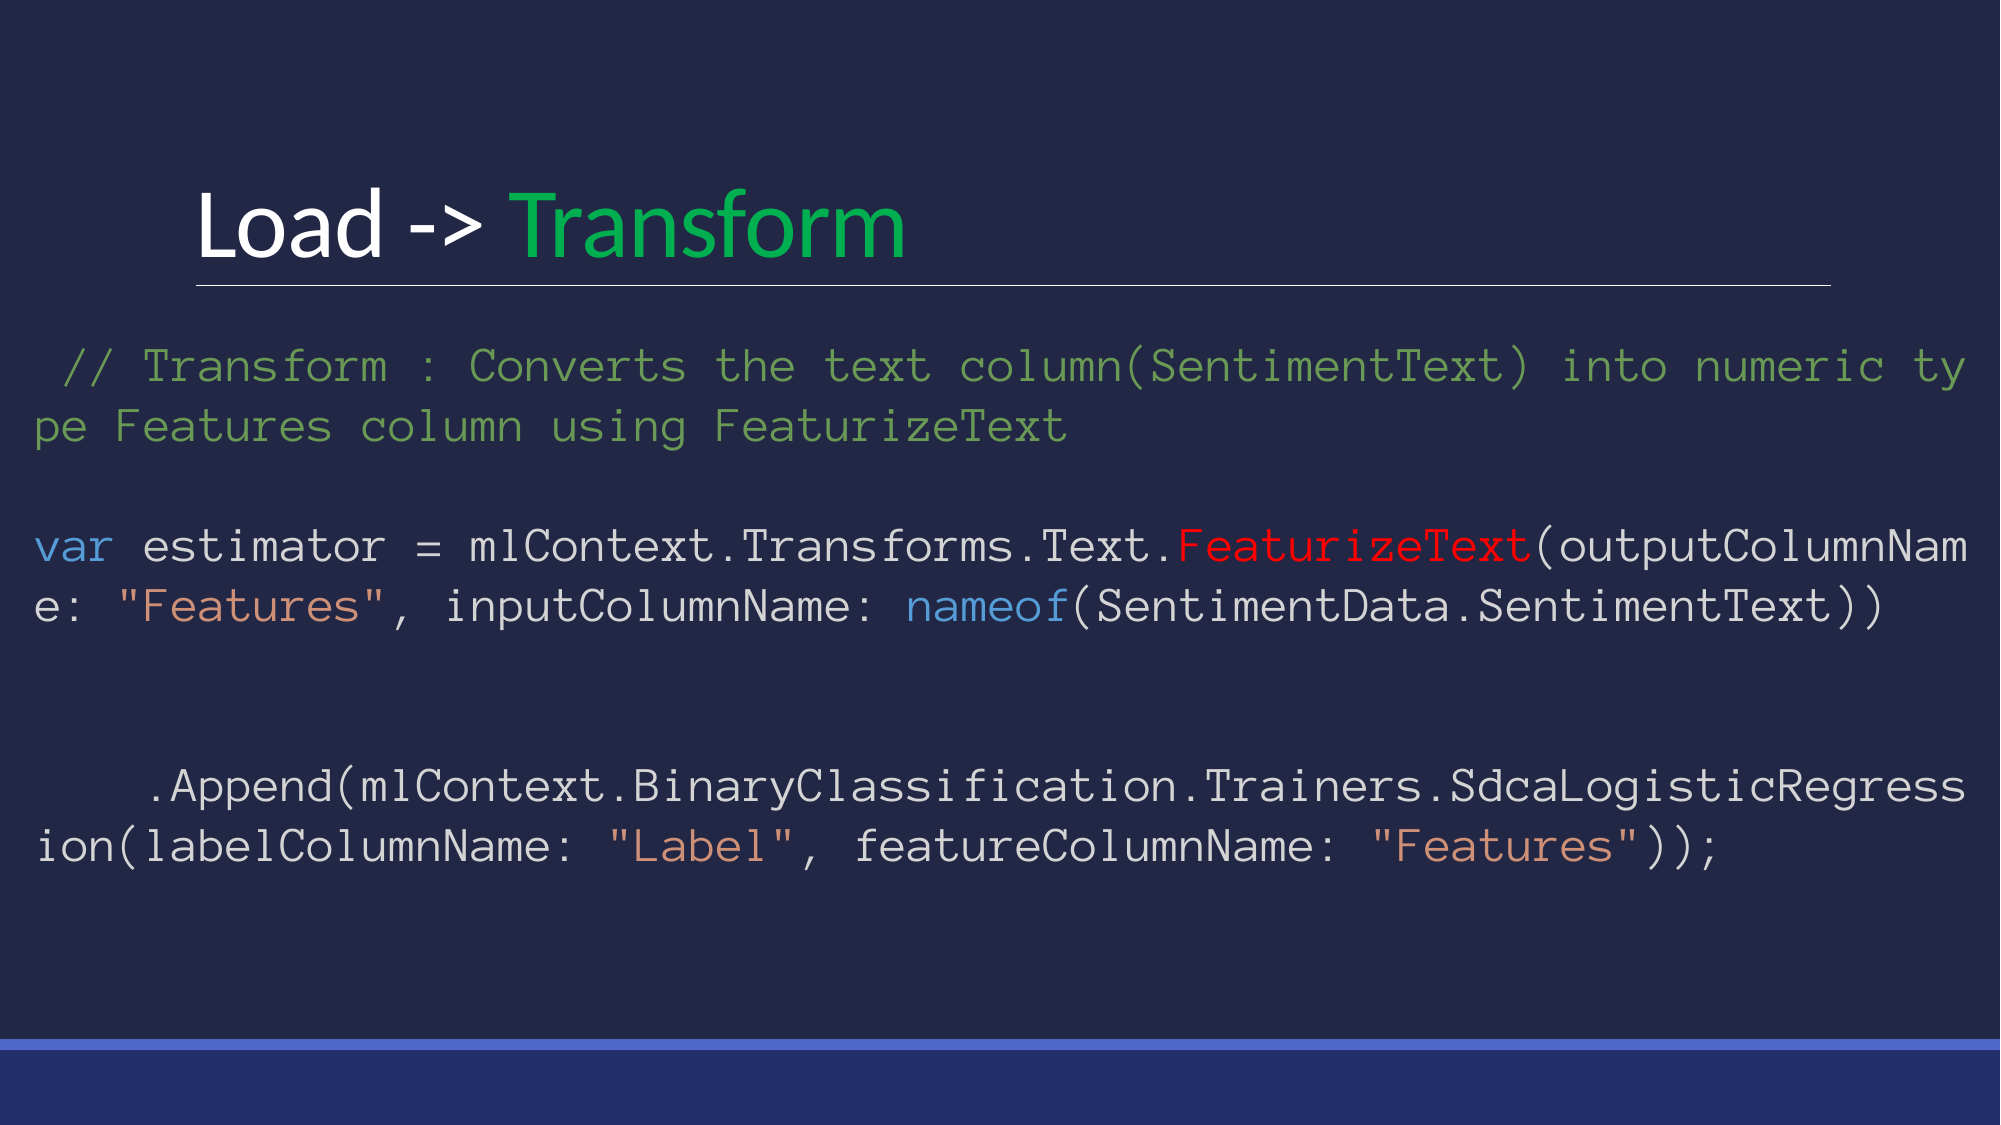

# Load -> Transform
 // Transform : Converts the text column(SentimentText) into numeric type Features column using FeaturizeText

var estimator = mlContext.Transforms.Text.FeaturizeText(outputColumnName: "Features", inputColumnName: nameof(SentimentData.SentimentText))

    .Append(mlContext.BinaryClassification.Trainers.SdcaLogisticRegression(labelColumnName: "Label", featureColumnName: "Features"));